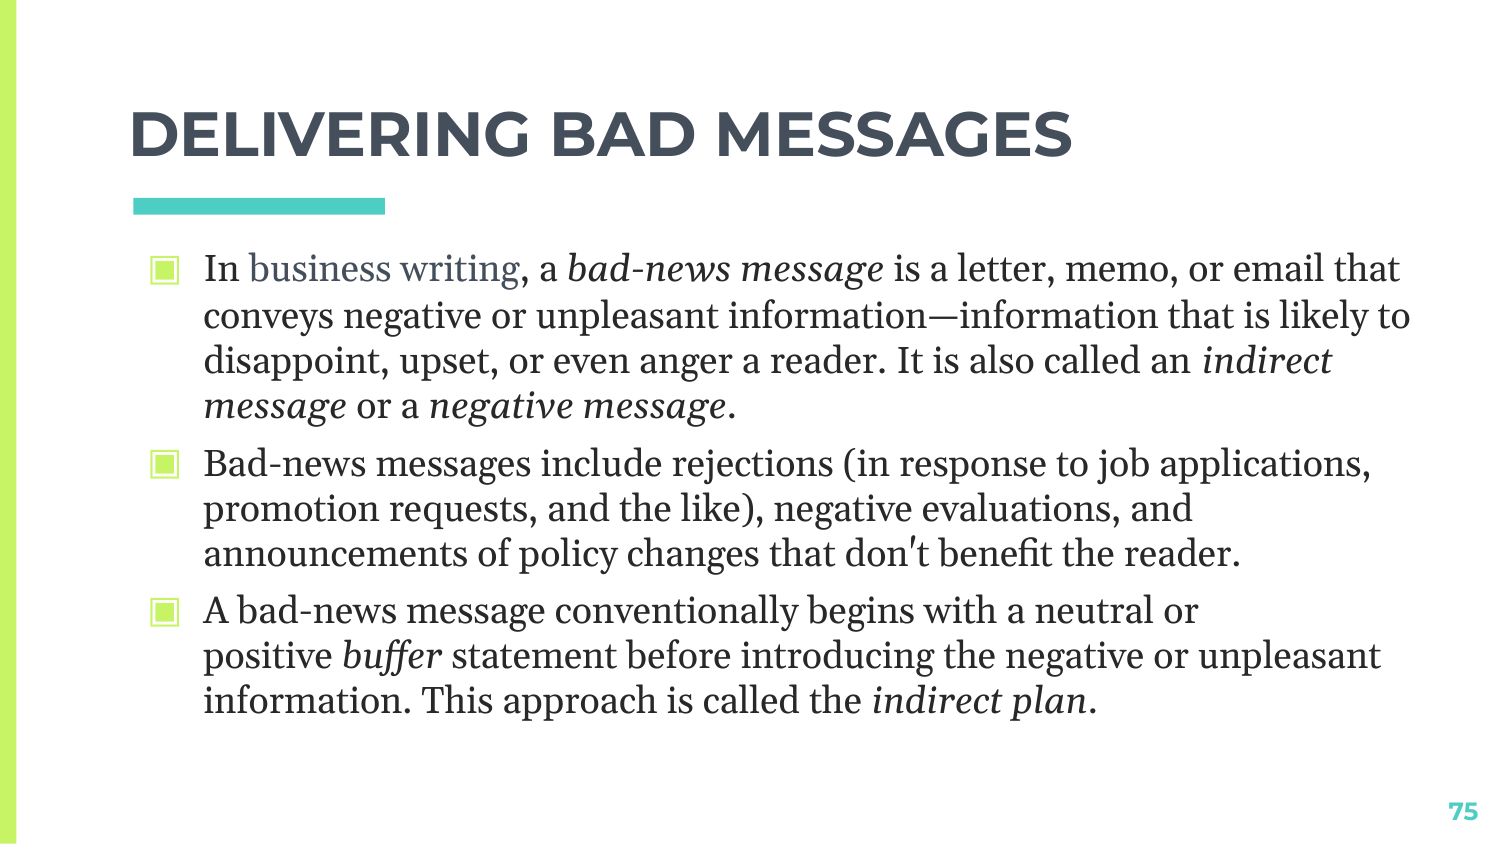

# DELIVERING BAD MESSAGES
In business writing, a bad-news message is a letter, memo, or email that conveys negative or unpleasant information—information that is likely to disappoint, upset, or even anger a reader. It is also called an indirect message or a negative message.
Bad-news messages include rejections (in response to job applications, promotion requests, and the like), negative evaluations, and announcements of policy changes that don't benefit the reader.
A bad-news message conventionally begins with a neutral or positive buffer statement before introducing the negative or unpleasant information. This approach is called the indirect plan.

75